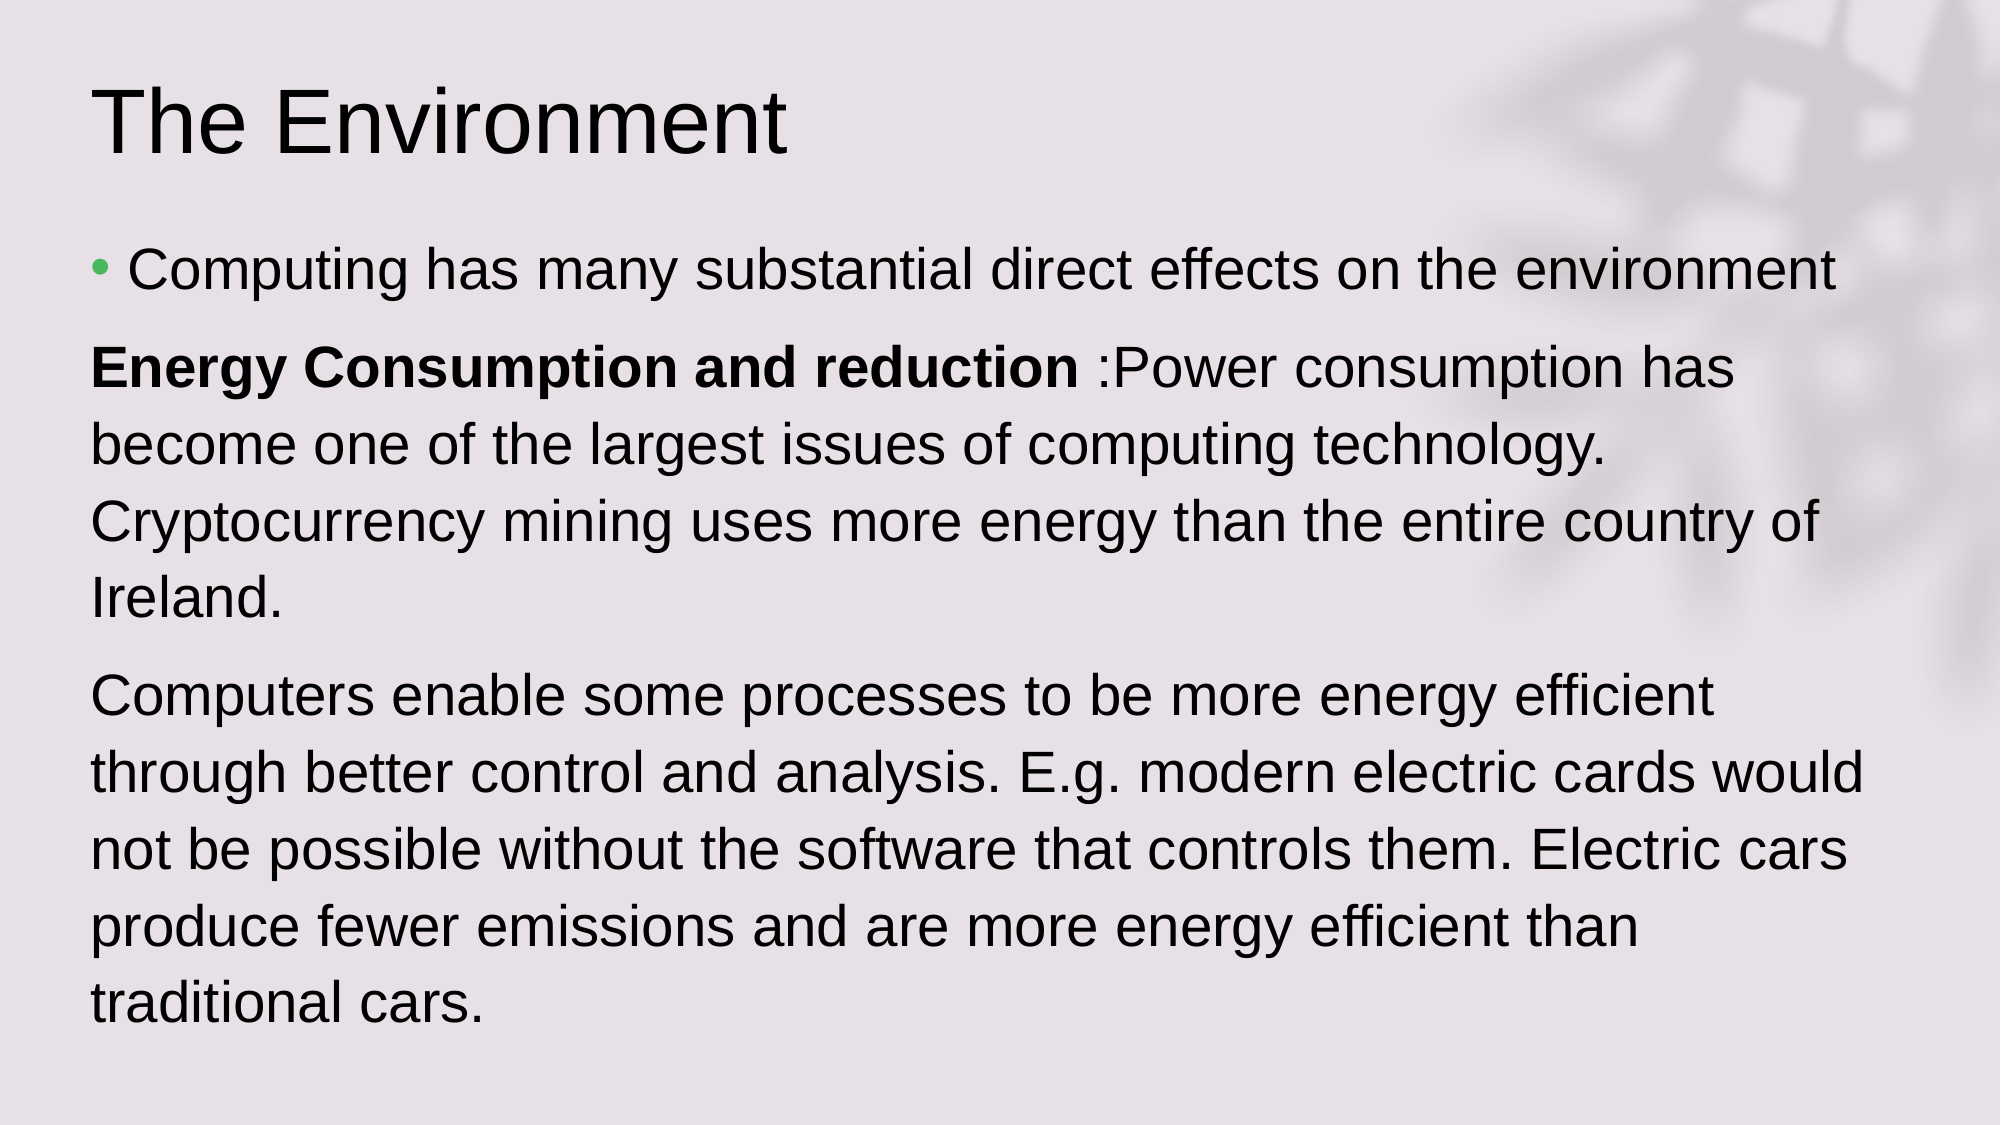

# The Environment
Computing has many substantial direct effects on the environment
Energy Consumption and reduction :Power consumption has become one of the largest issues of computing technology. Cryptocurrency mining uses more energy than the entire country of Ireland.
Computers enable some processes to be more energy efficient through better control and analysis. E.g. modern electric cards would not be possible without the software that controls them. Electric cars produce fewer emissions and are more energy efficient than traditional cars.